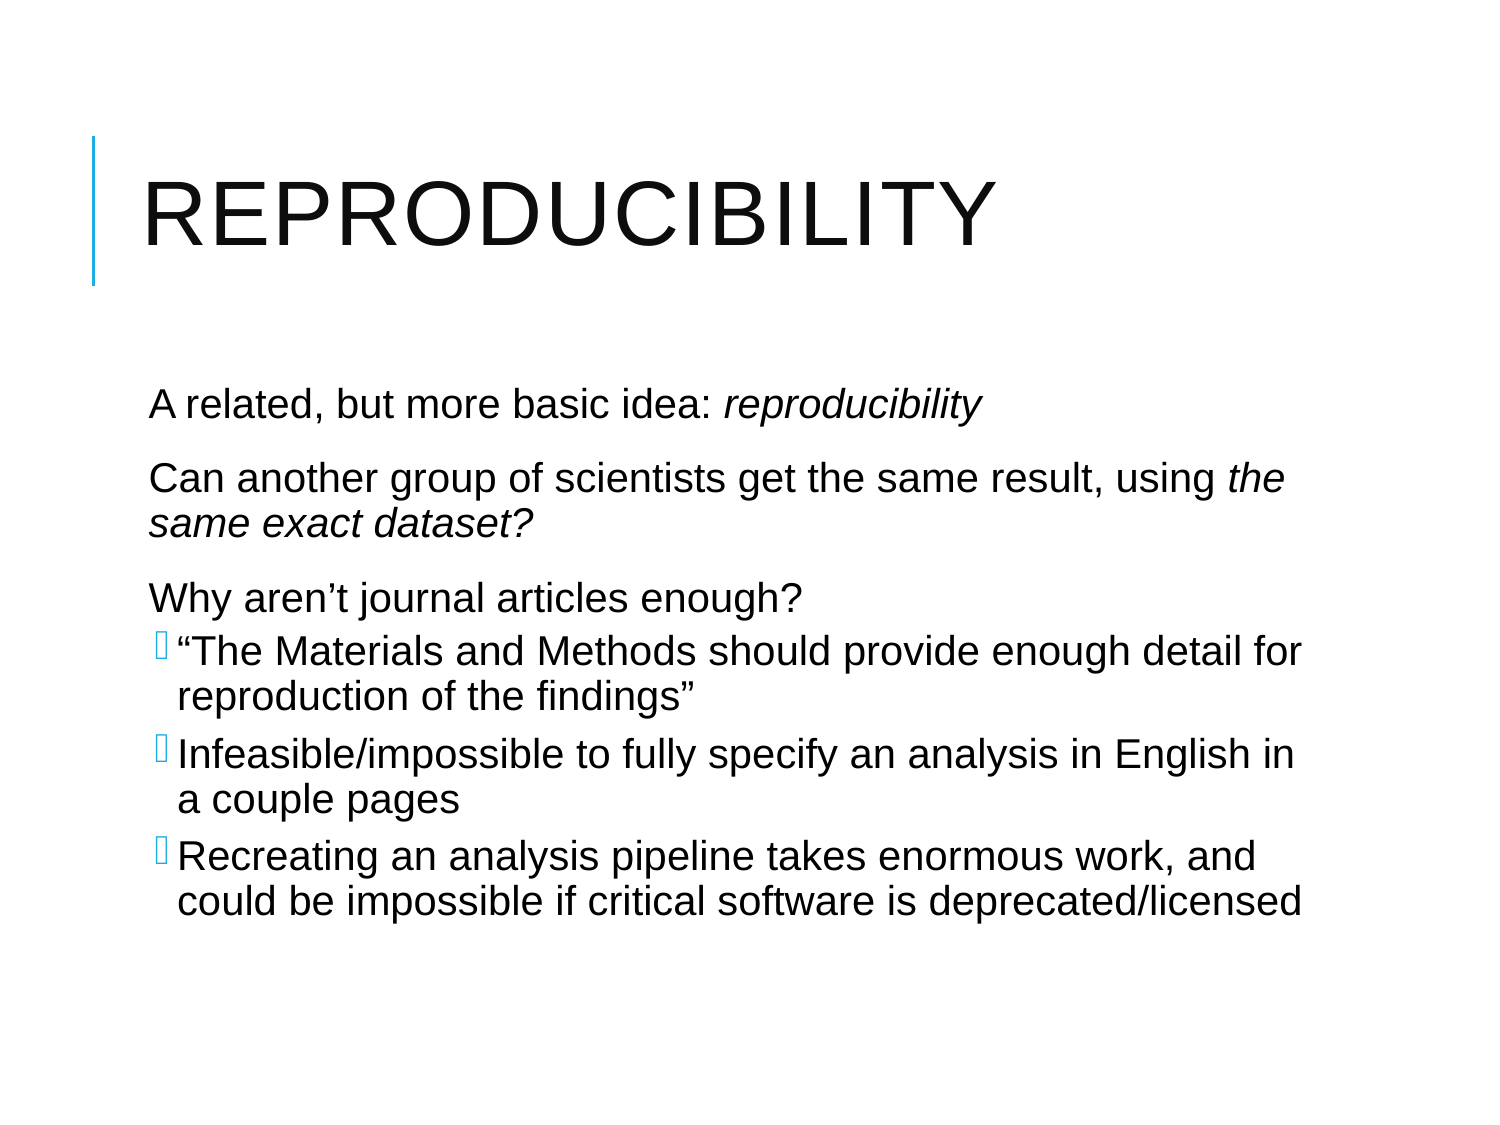

# Reproducibility
A related, but more basic idea: reproducibility
Can another group of scientists get the same result, using the same exact dataset?
Why aren’t journal articles enough?
“The Materials and Methods should provide enough detail for reproduction of the findings”
Infeasible/impossible to fully specify an analysis in English in a couple pages
Recreating an analysis pipeline takes enormous work, and could be impossible if critical software is deprecated/licensed